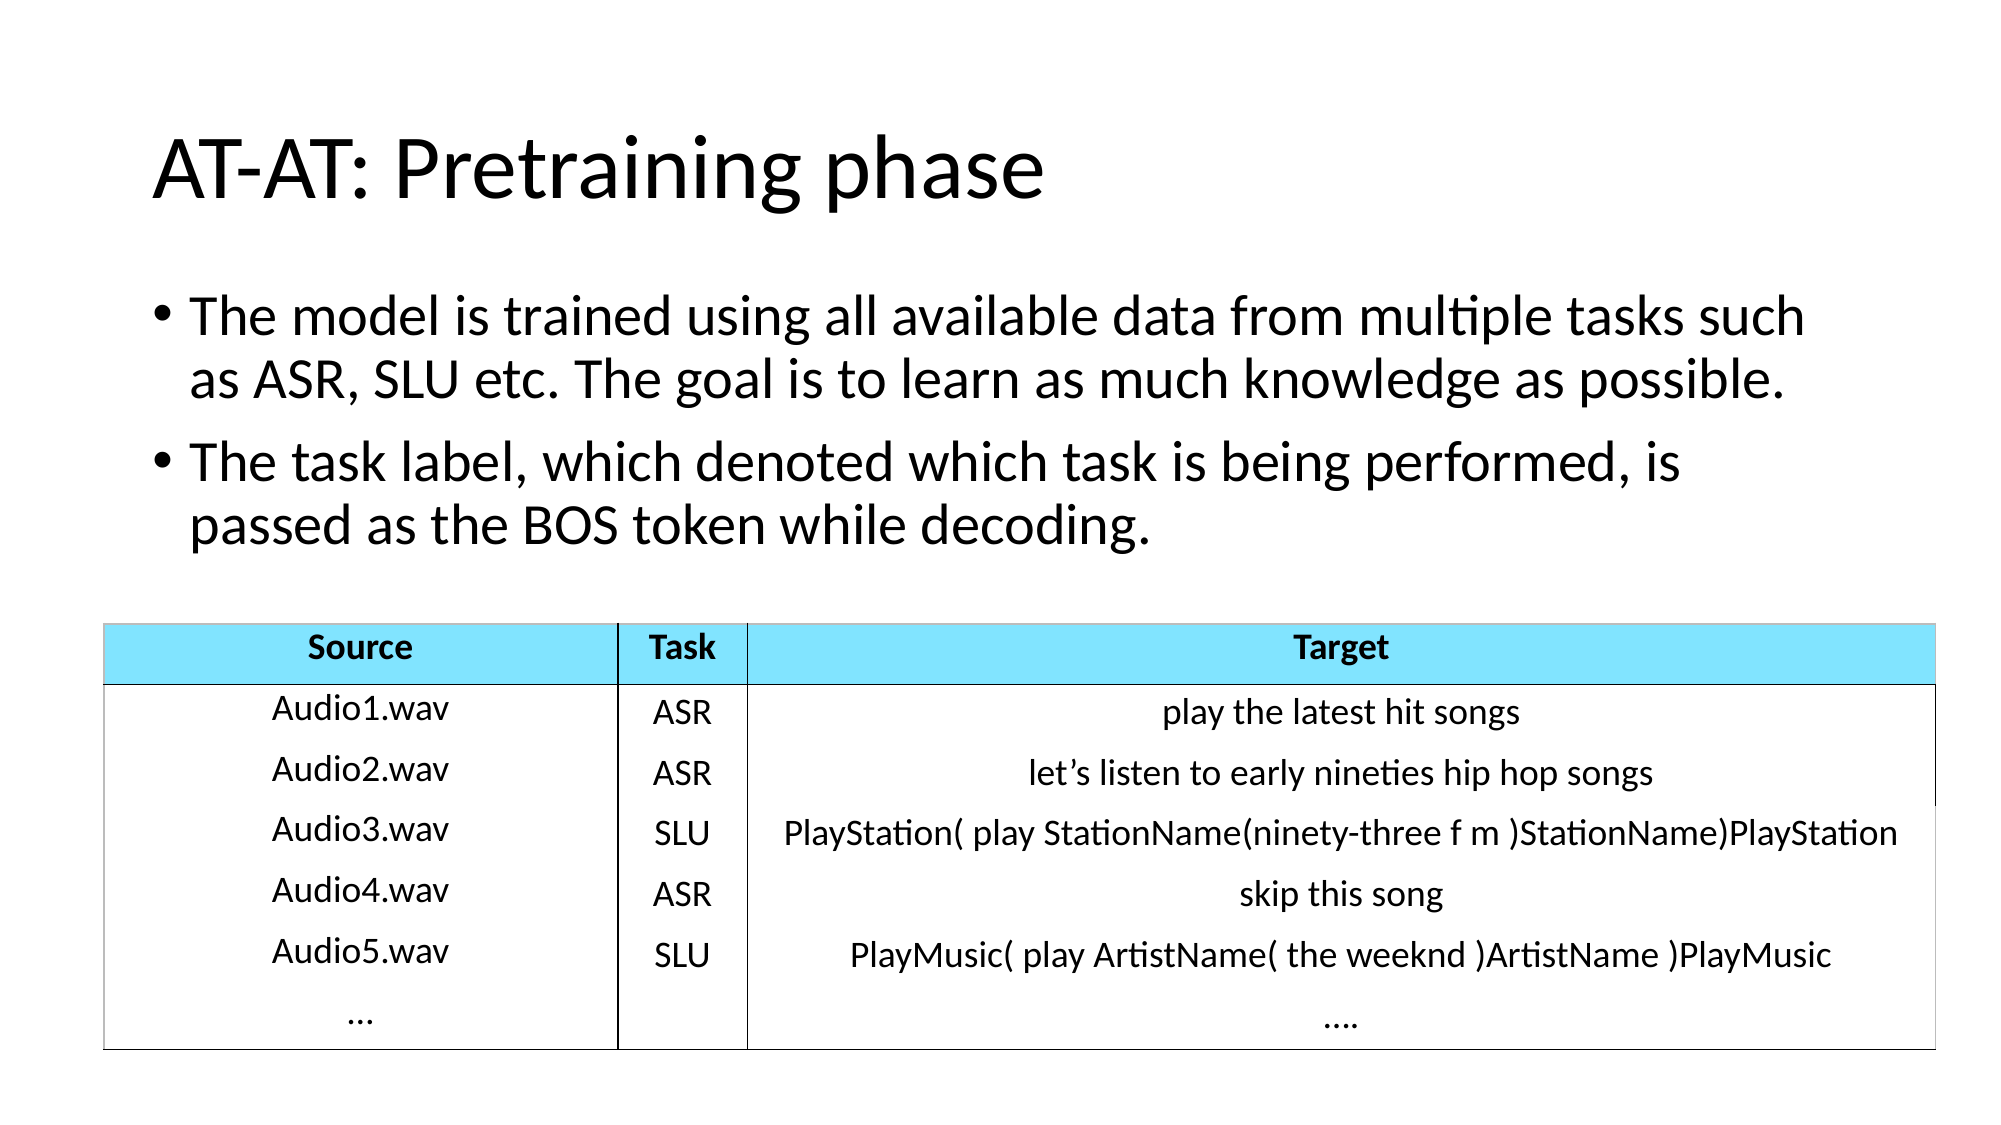

# AT-AT: Pretraining phase
The model is trained using all available data from multiple tasks such as ASR, SLU etc. The goal is to learn as much knowledge as possible.
The task label, which denoted which task is being performed, is passed as the BOS token while decoding.
| Source | Task | Target |
| --- | --- | --- |
| Audio1.wav | ASR | play the latest hit songs |
| Audio2.wav | ASR | let’s listen to early nineties hip hop songs |
| Audio3.wav | SLU | PlayStation( play StationName(ninety-three f m )StationName)PlayStation |
| Audio4.wav | ASR | skip this song |
| Audio5.wav | SLU | PlayMusic( play ArtistName( the weeknd )ArtistName )PlayMusic |
| … |  | …. |